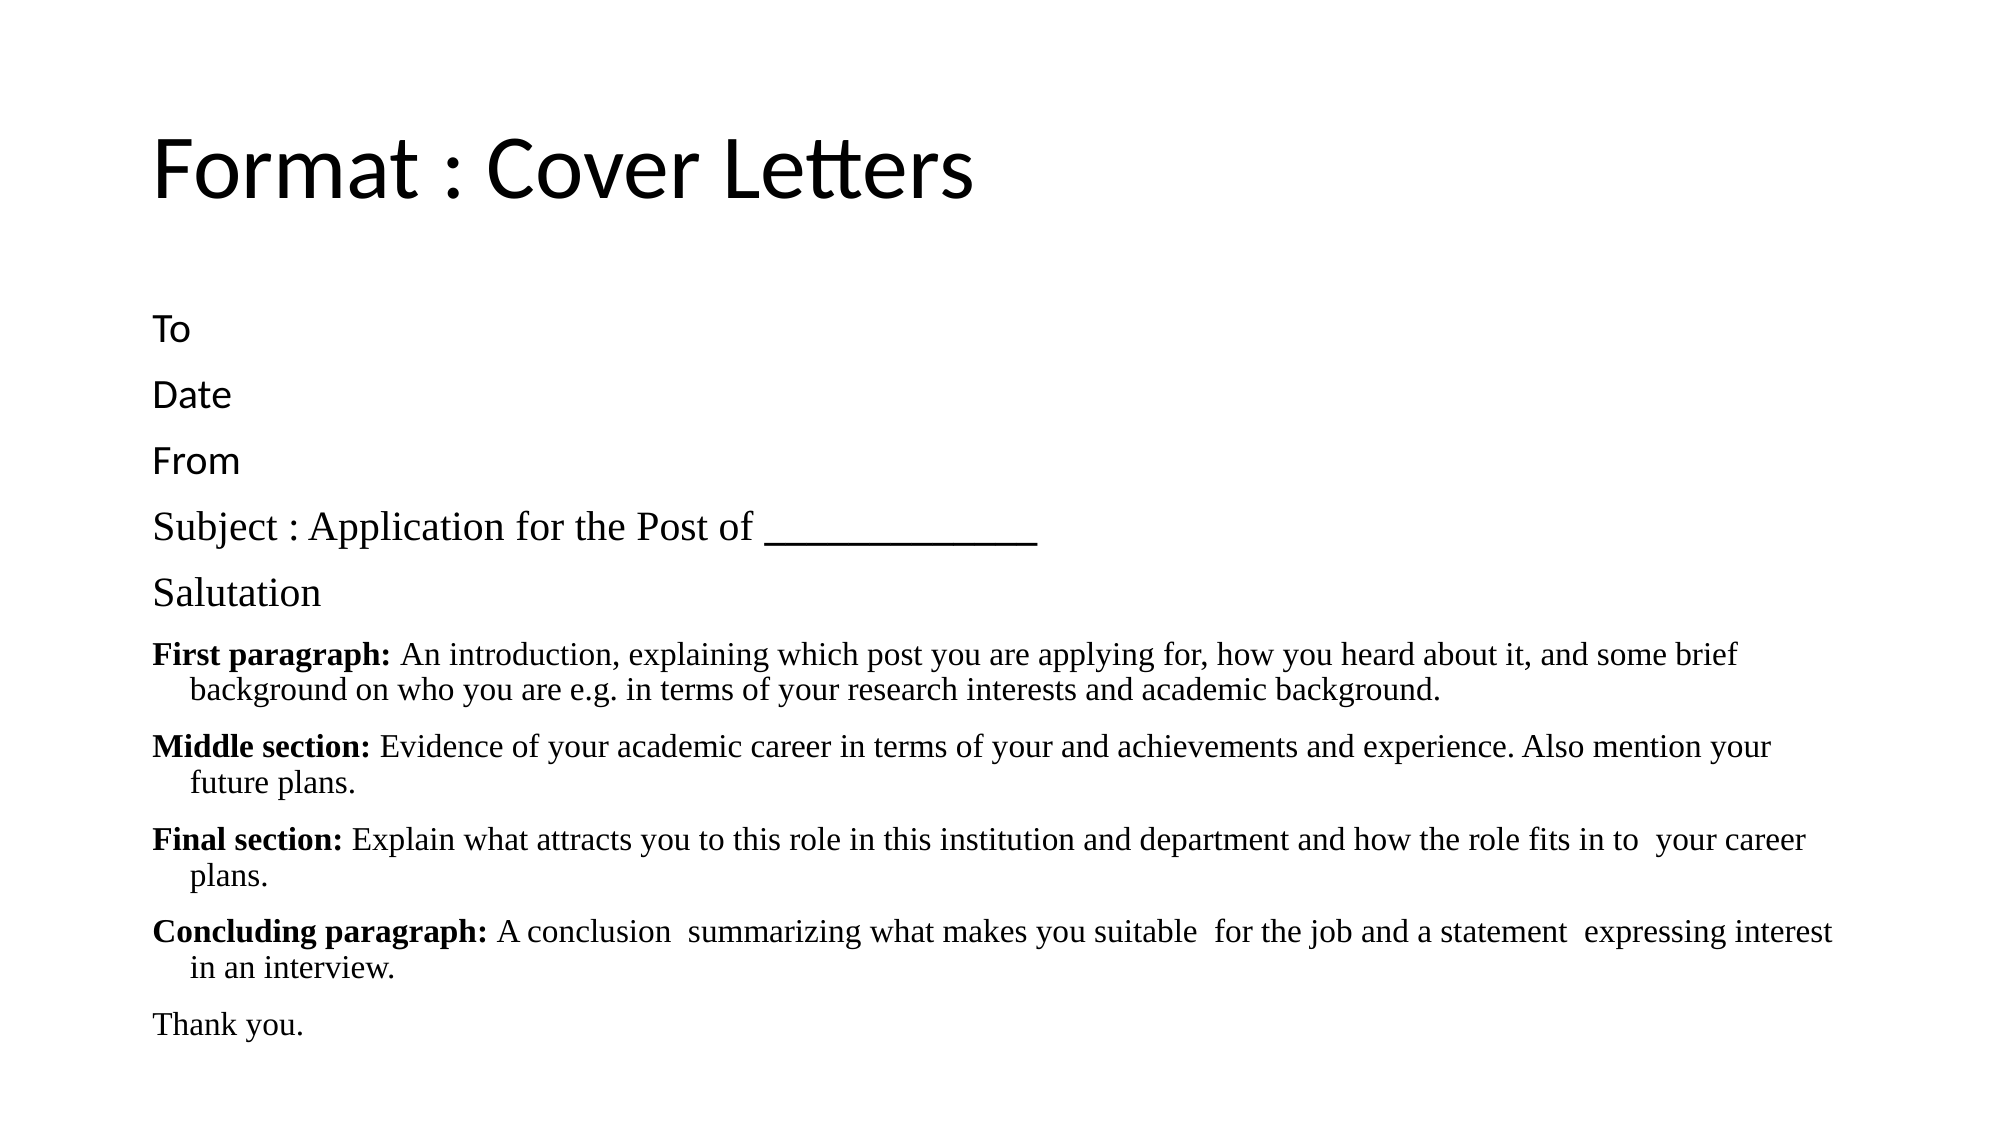

# Format : Cover Letters
To
Date
From
Subject : Application for the Post of _____________
Salutation
First paragraph: An introduction, explaining which post you are applying for, how you heard about it, and some brief background on who you are e.g. in terms of your research interests and academic background.
Middle section: Evidence of your academic career in terms of your and achievements and experience. Also mention your future plans.
Final section: Explain what attracts you to this role in this institution and department and how the role fits in to  your career plans.
Concluding paragraph: A conclusion  summarizing what makes you suitable  for the job and a statement  expressing interest in an interview.
Thank you.